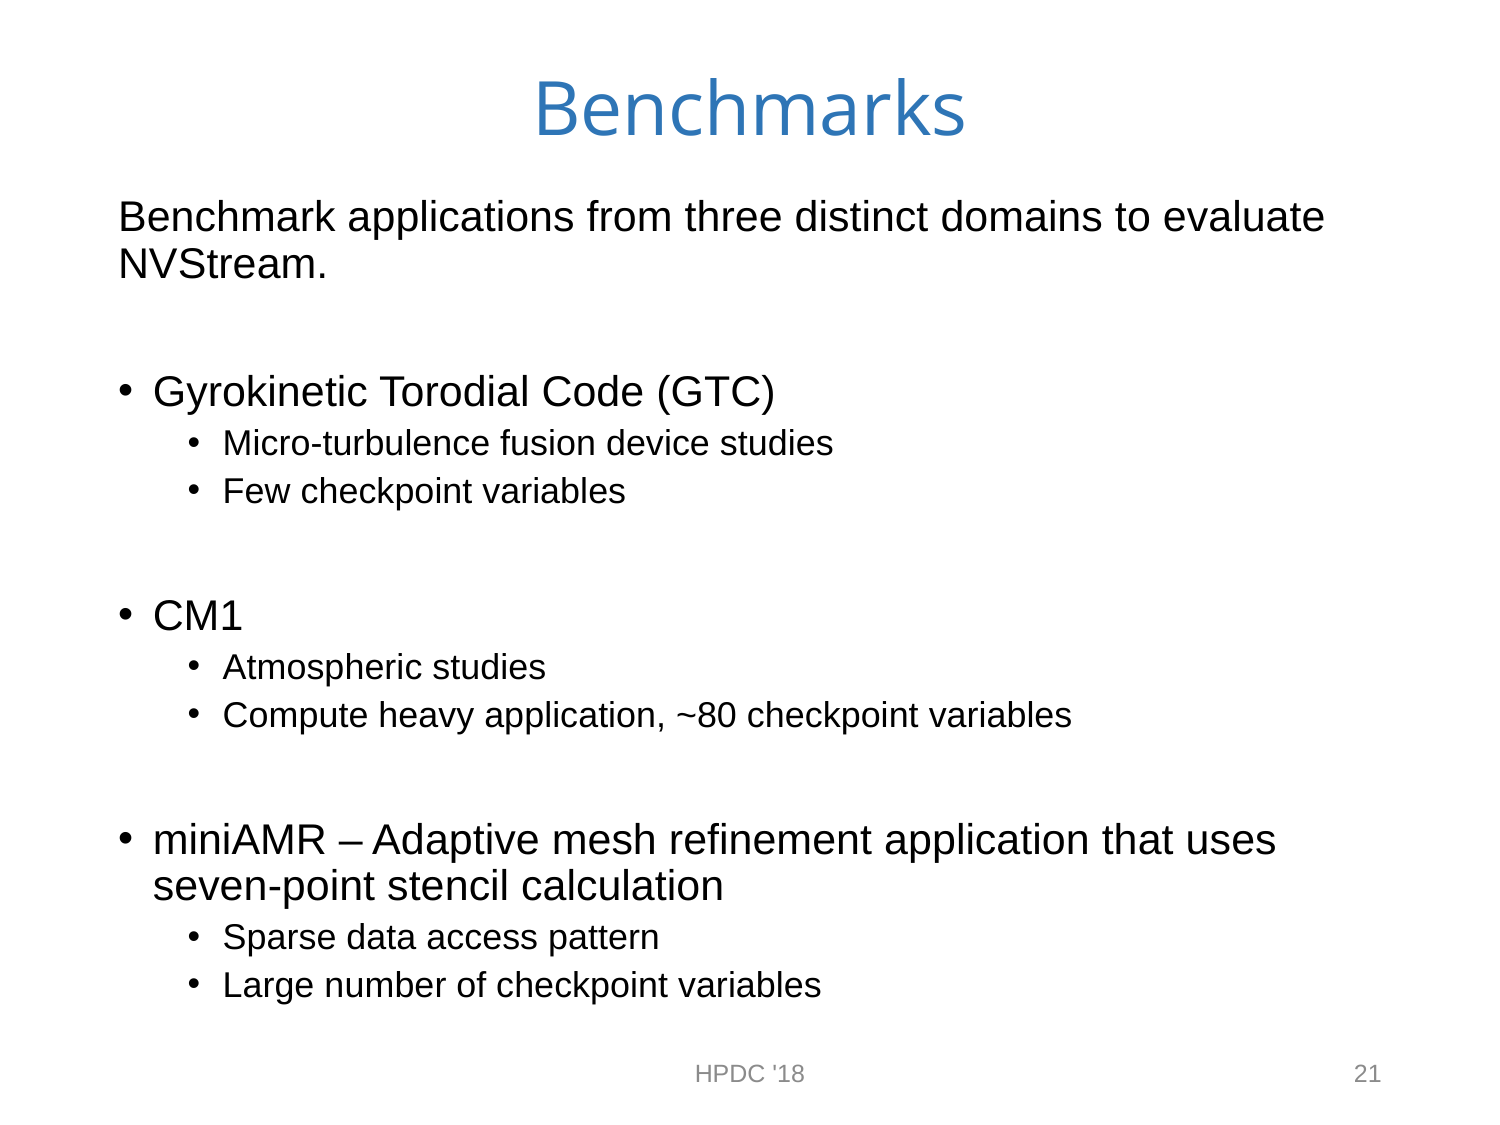

# Benchmarks
Benchmark applications from three distinct domains to evaluate NVStream.

Gyrokinetic Torodial Code (GTC)
Micro-turbulence fusion device studies
Few checkpoint variables

CM1
Atmospheric studies
Compute heavy application, ~80 checkpoint variables

miniAMR – Adaptive mesh refinement application that uses seven-point stencil calculation
Sparse data access pattern
Large number of checkpoint variables
HPDC '18
21